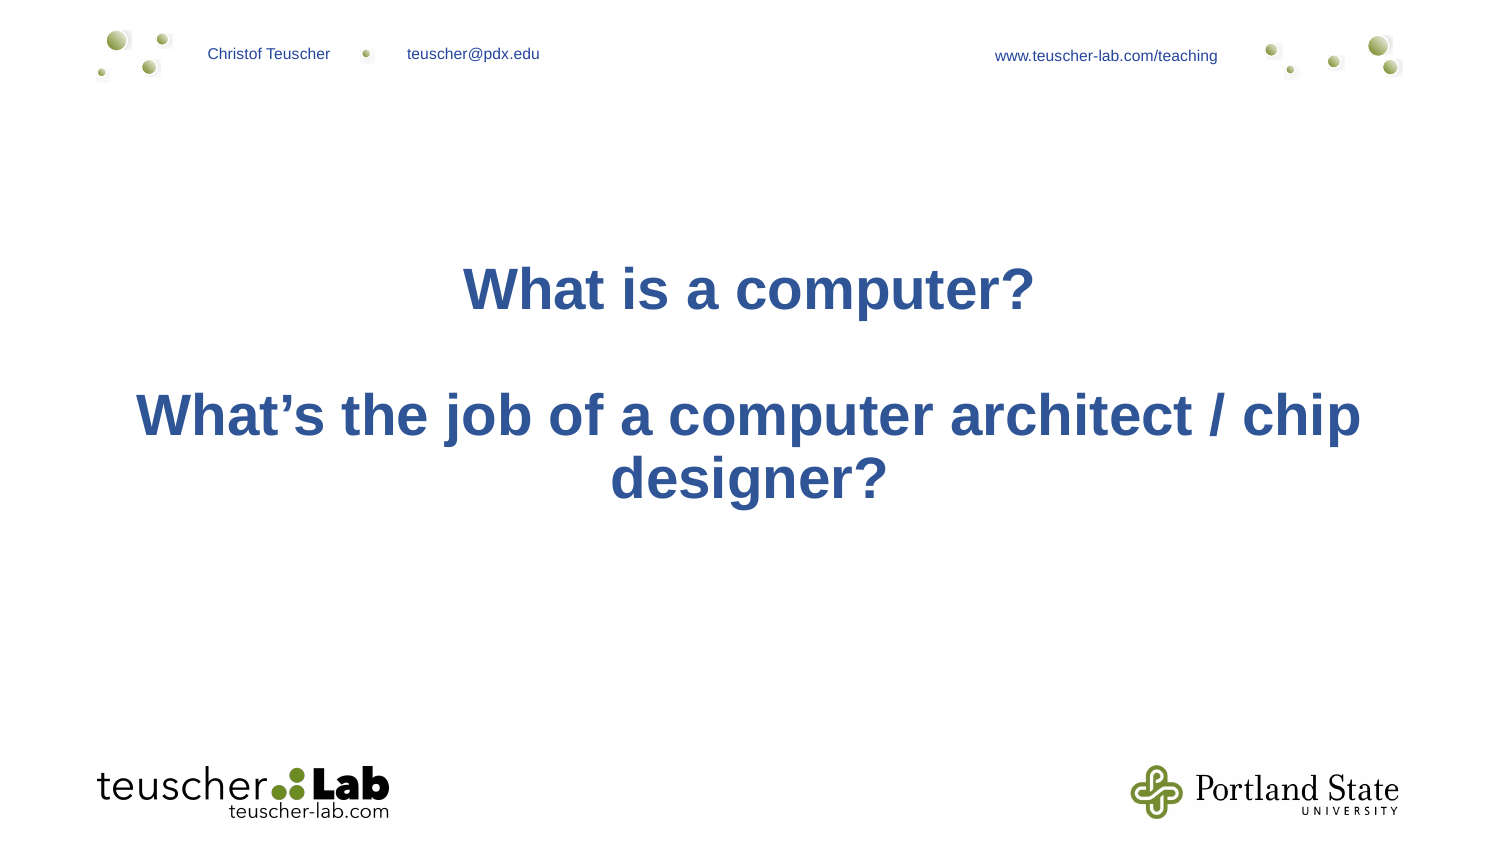

What is a computer?

What’s the job of a computer architect / chip designer?